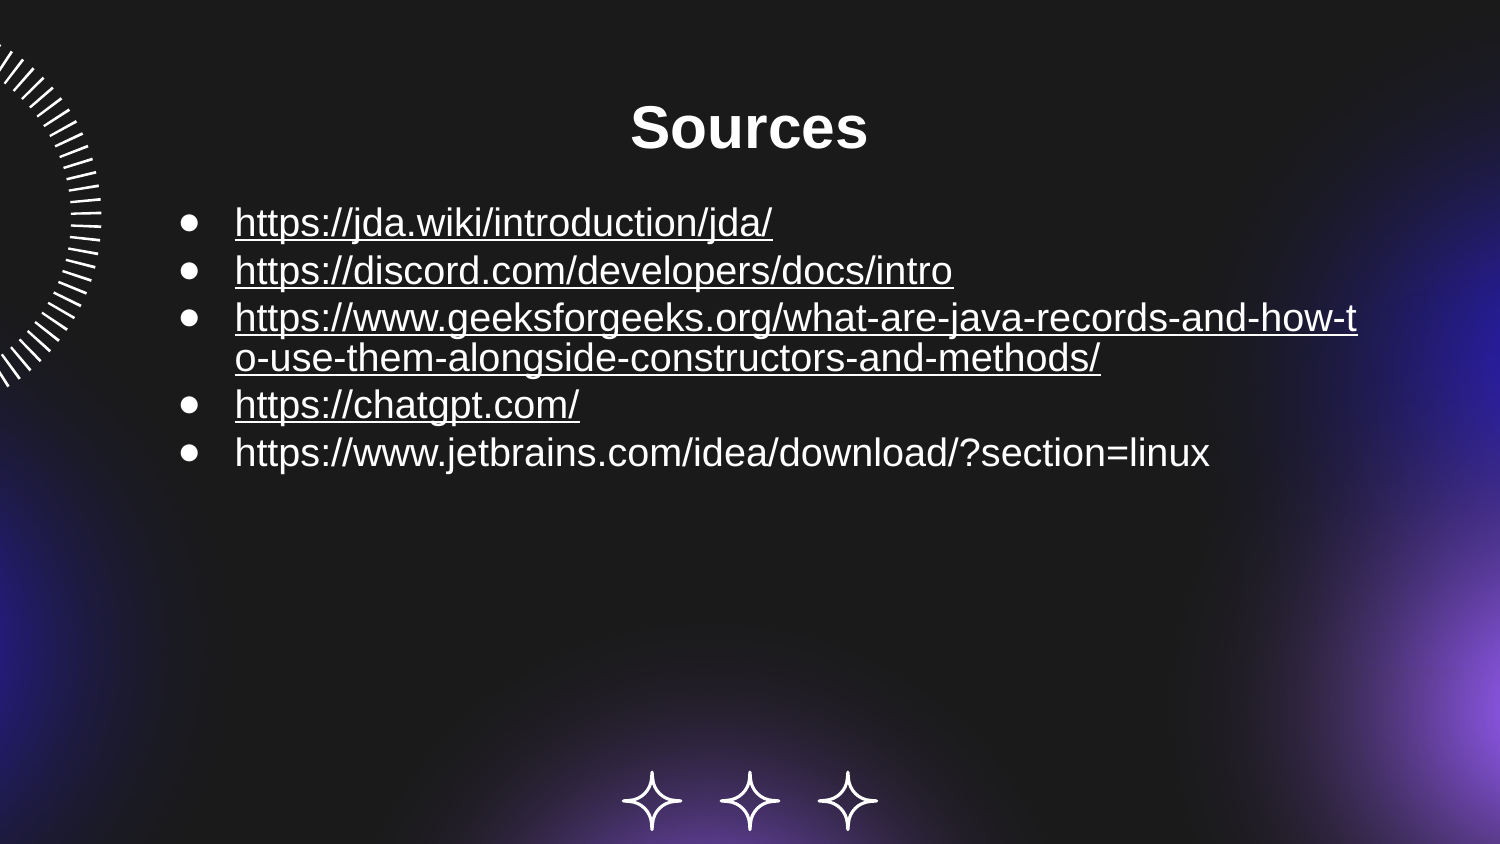

# Sources
https://jda.wiki/introduction/jda/
https://discord.com/developers/docs/intro
https://www.geeksforgeeks.org/what-are-java-records-and-how-to-use-them-alongside-constructors-and-methods/
https://chatgpt.com/
https://www.jetbrains.com/idea/download/?section=linux